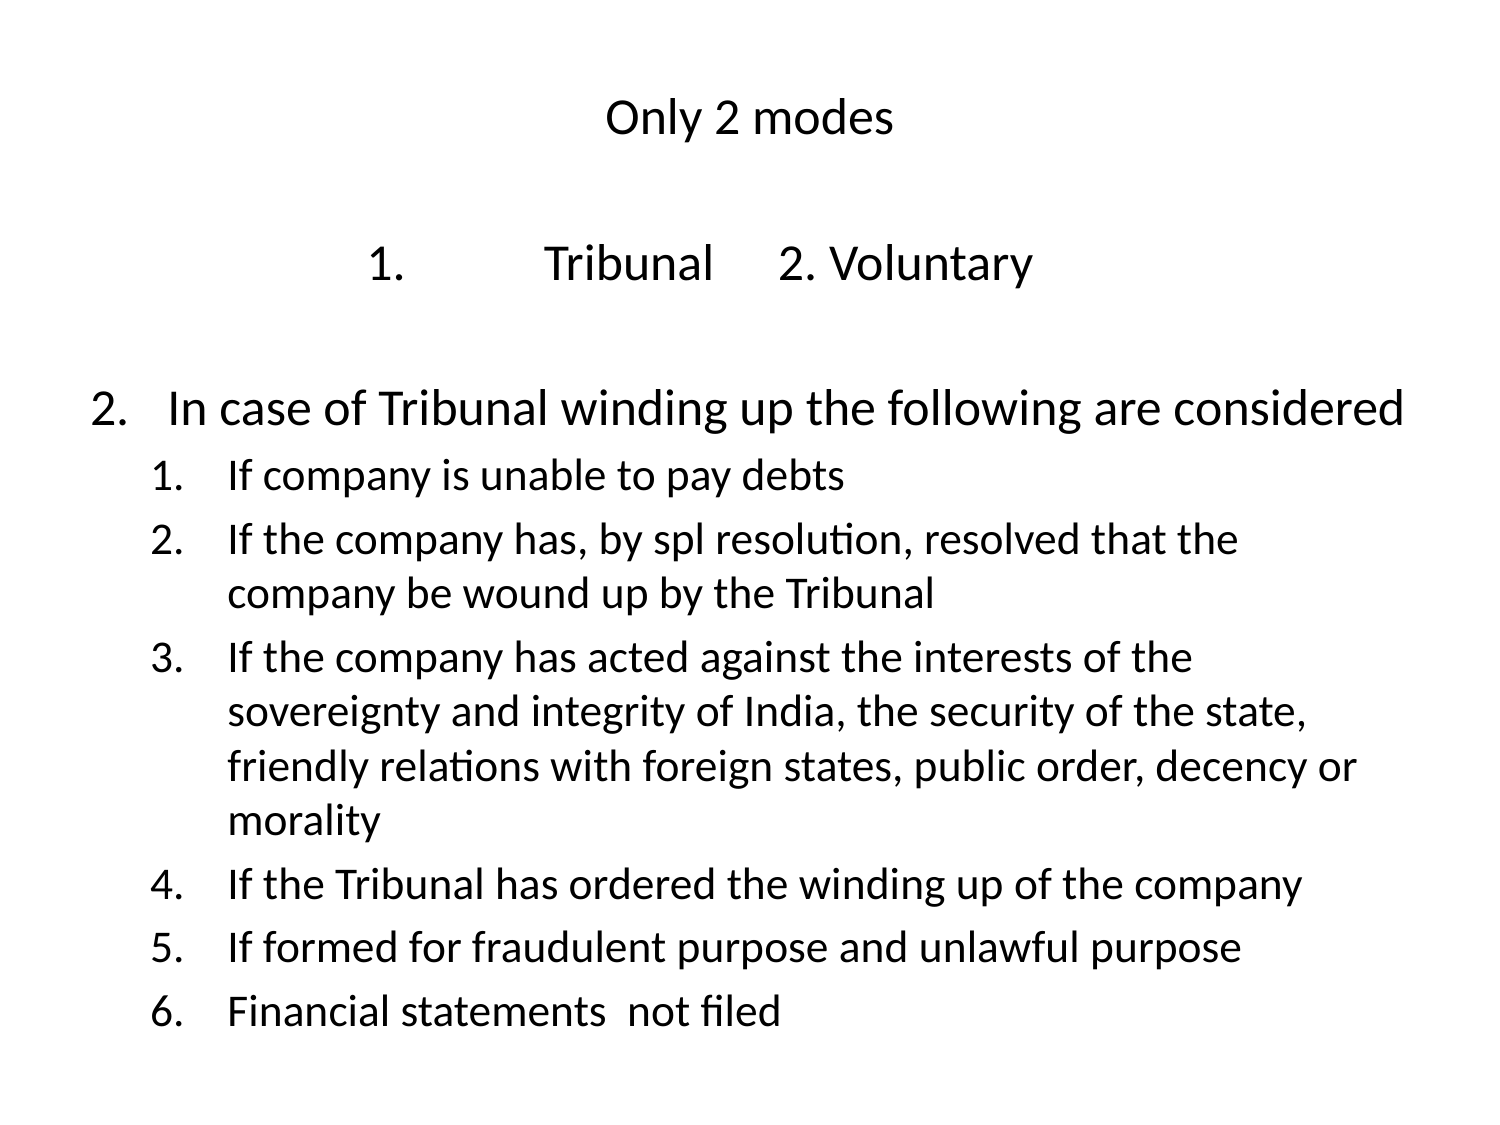

Only 2 modes

Tribunal			2. Voluntary

In case of Tribunal winding up the following are considered
If company is unable to pay debts
If the company has, by spl resolution, resolved that the company be wound up by the Tribunal
If the company has acted against the interests of the sovereignty and integrity of India, the security of the state, friendly relations with foreign states, public order, decency or morality
If the Tribunal has ordered the winding up of the company
If formed for fraudulent purpose and unlawful purpose
Financial statements  not filed